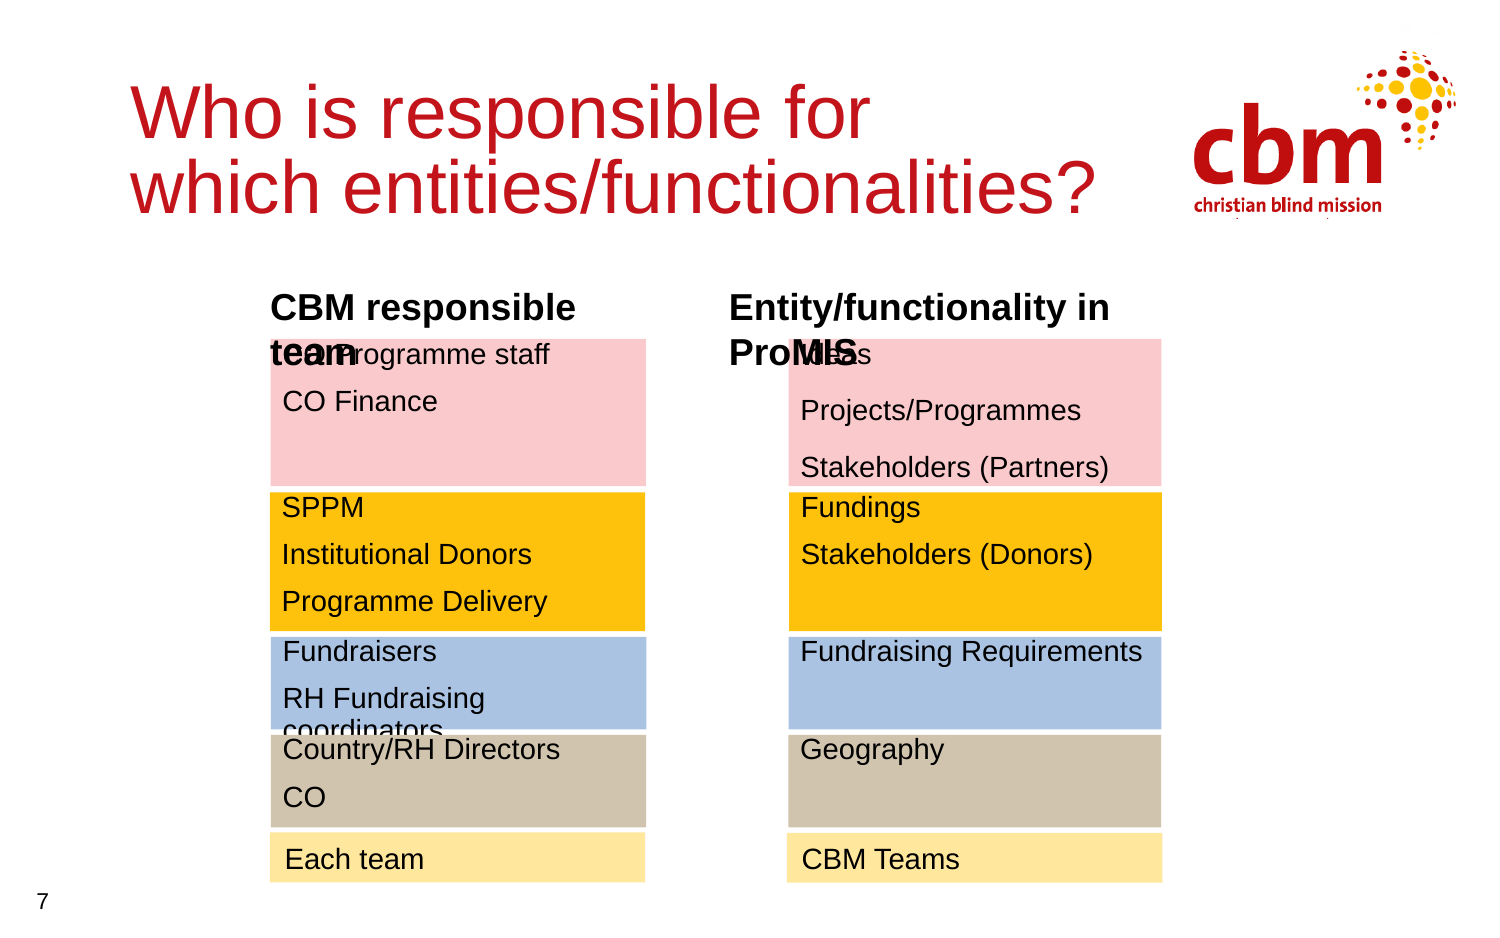

# Who is responsible for which entities/functionalities?
CBM responsible team
Entity/functionality in ProMIS
CO Programme staff
CO Finance
Ideas
Projects/Programmes
Stakeholders (Partners)
SPPM
Institutional Donors
Programme Delivery
Fundings
Stakeholders (Donors)
Fundraisers
RH Fundraising coordinators
Fundraising Requirements
Country/RH Directors
CO
Geography
Each team
CBM Teams
7